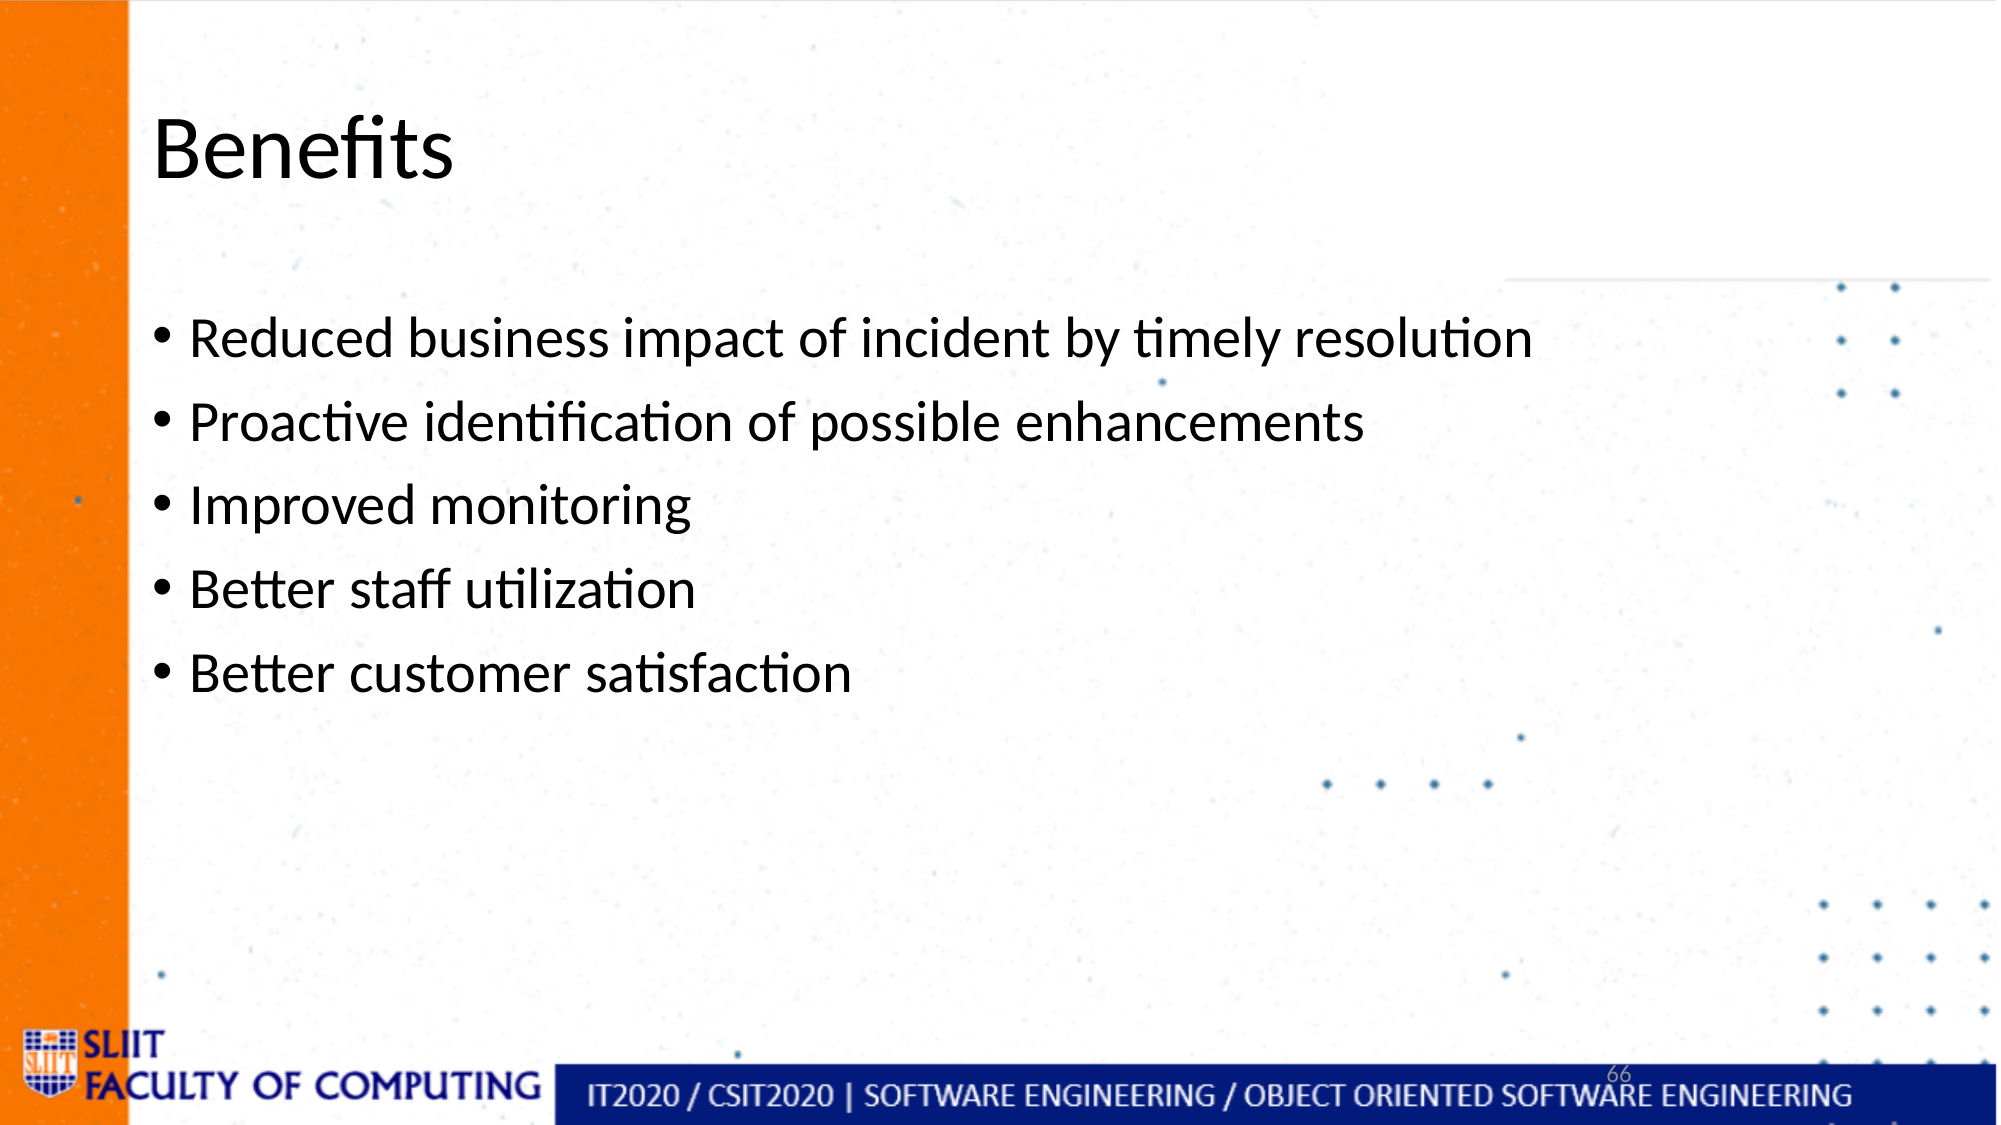

# Benefits
Reduced business impact of incident by timely resolution
Proactive identification of possible enhancements
Improved monitoring
Better staff utilization
Better customer satisfaction
66